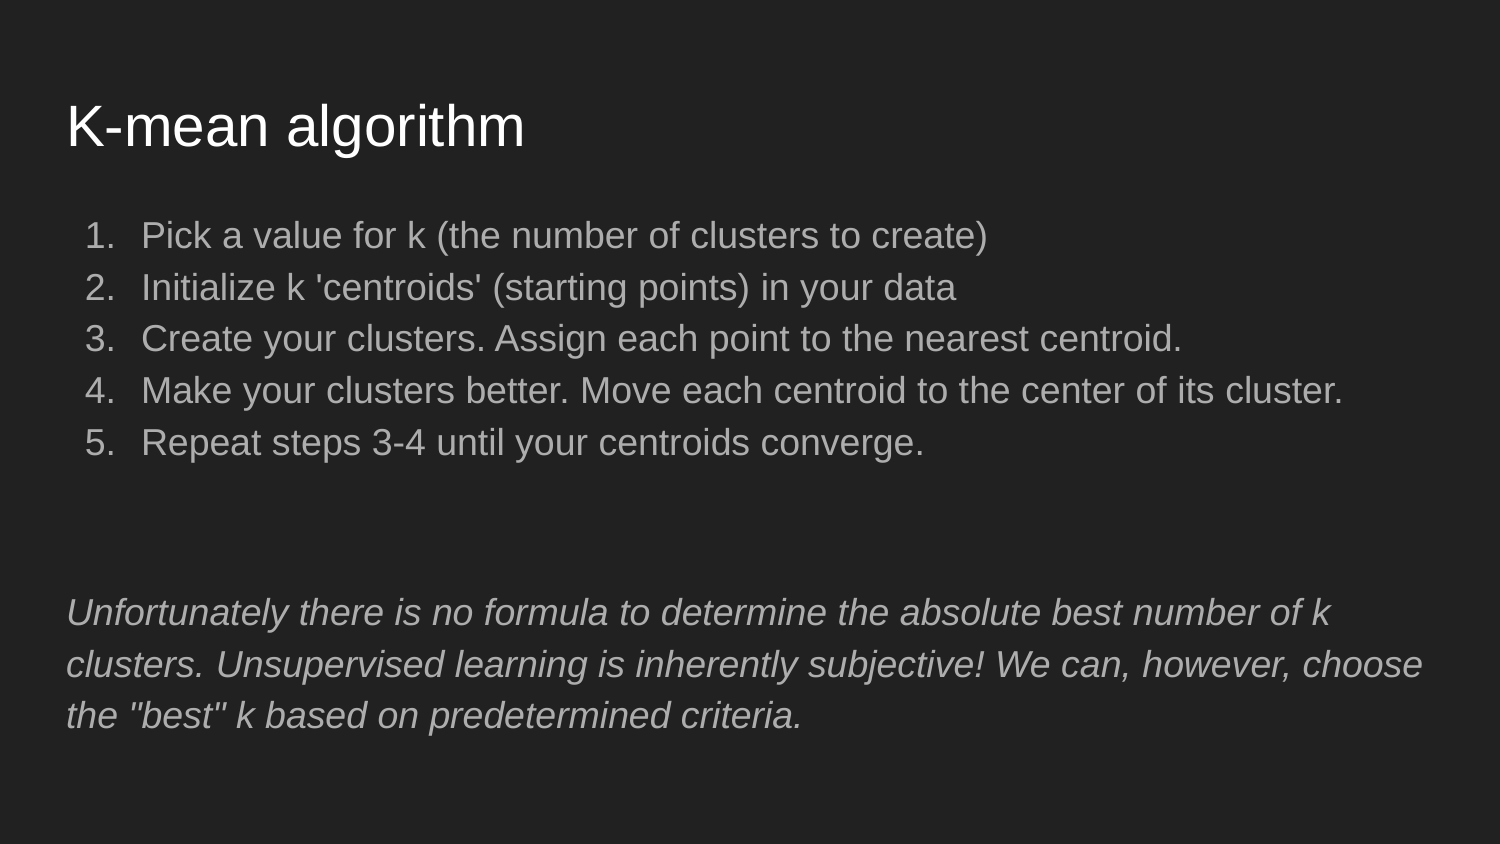

# K-mean algorithm
Pick a value for k (the number of clusters to create)
Initialize k 'centroids' (starting points) in your data
Create your clusters. Assign each point to the nearest centroid.
Make your clusters better. Move each centroid to the center of its cluster.
Repeat steps 3-4 until your centroids converge.

Unfortunately there is no formula to determine the absolute best number of k clusters. Unsupervised learning is inherently subjective! We can, however, choose the "best" k based on predetermined criteria.